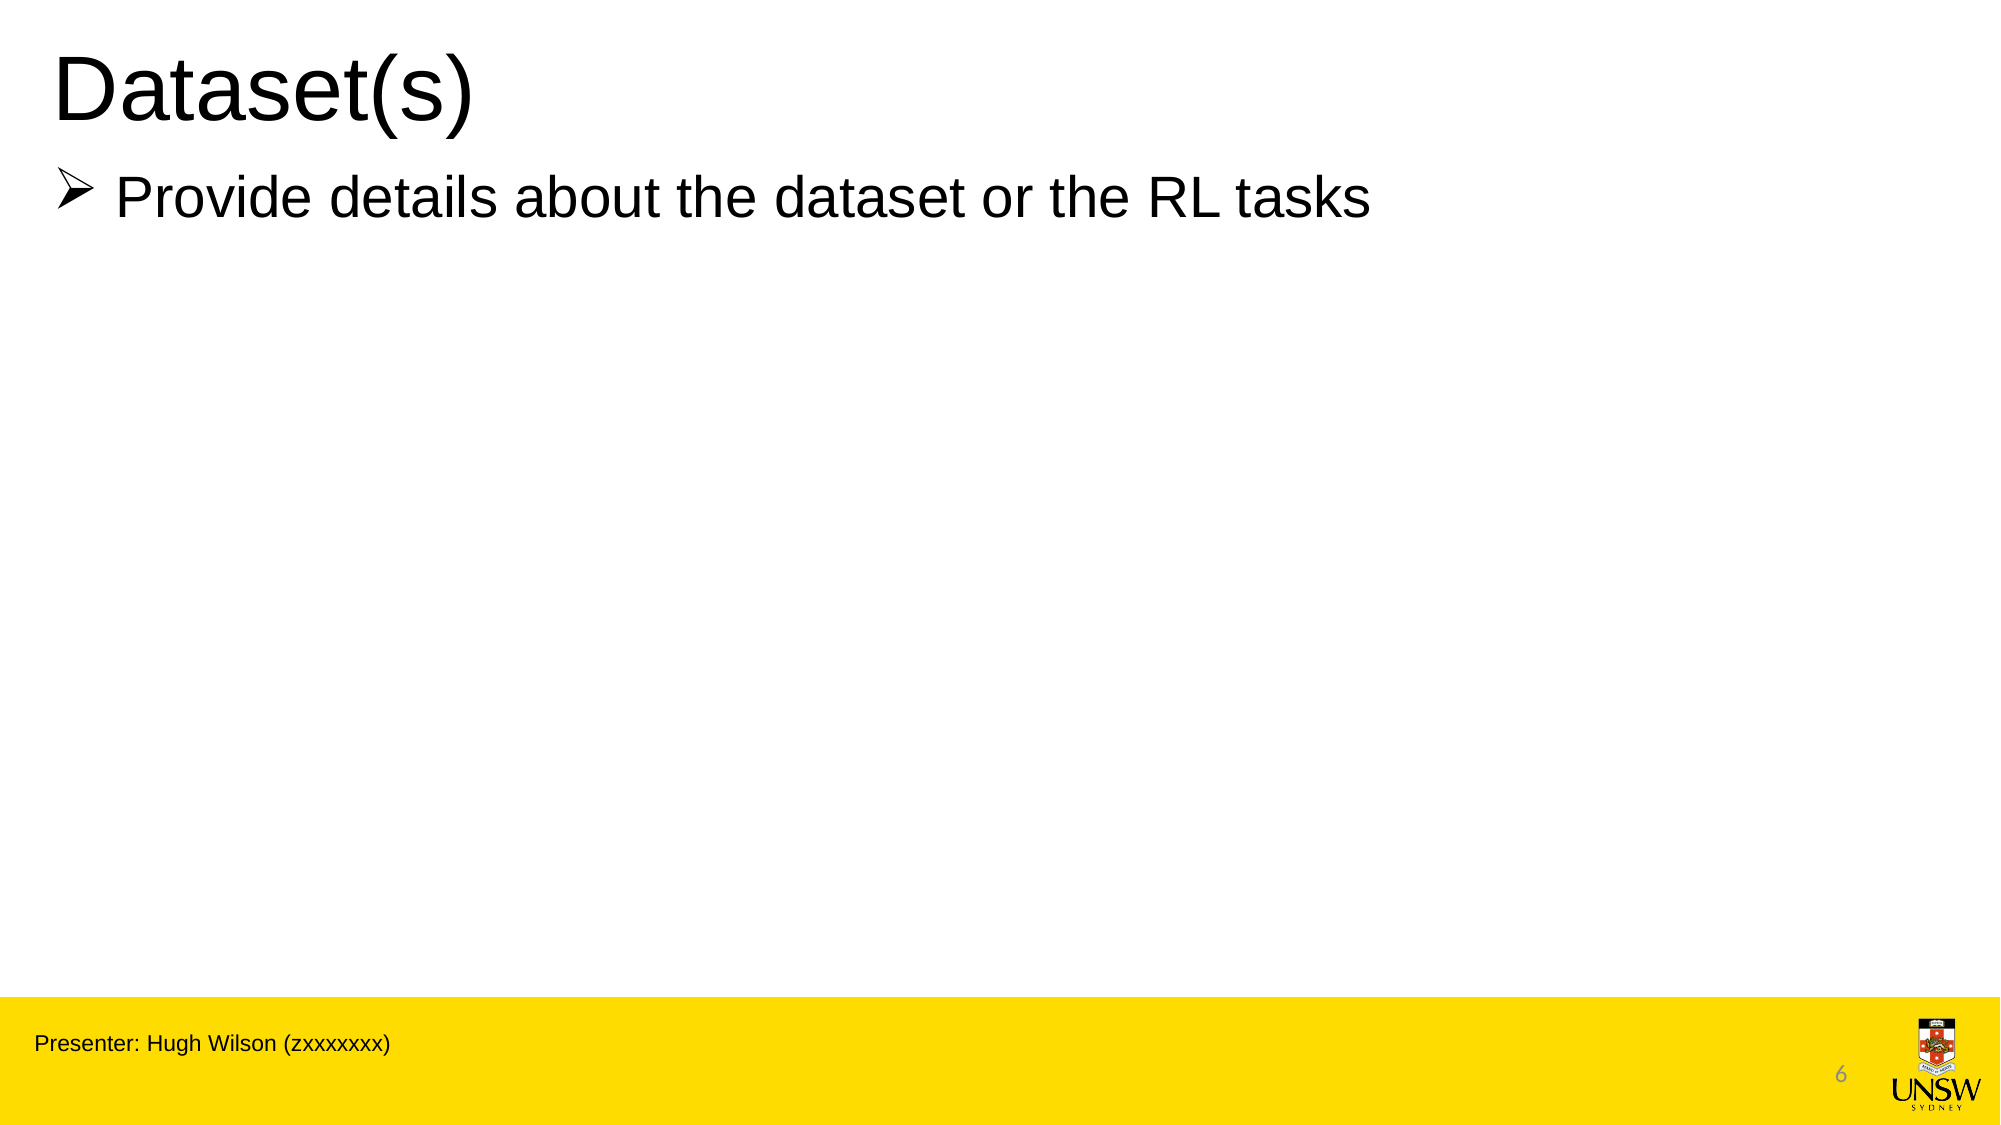

# Dataset(s)
 Provide details about the dataset or the RL tasks
Presenter: Hugh Wilson (zxxxxxxx)
6